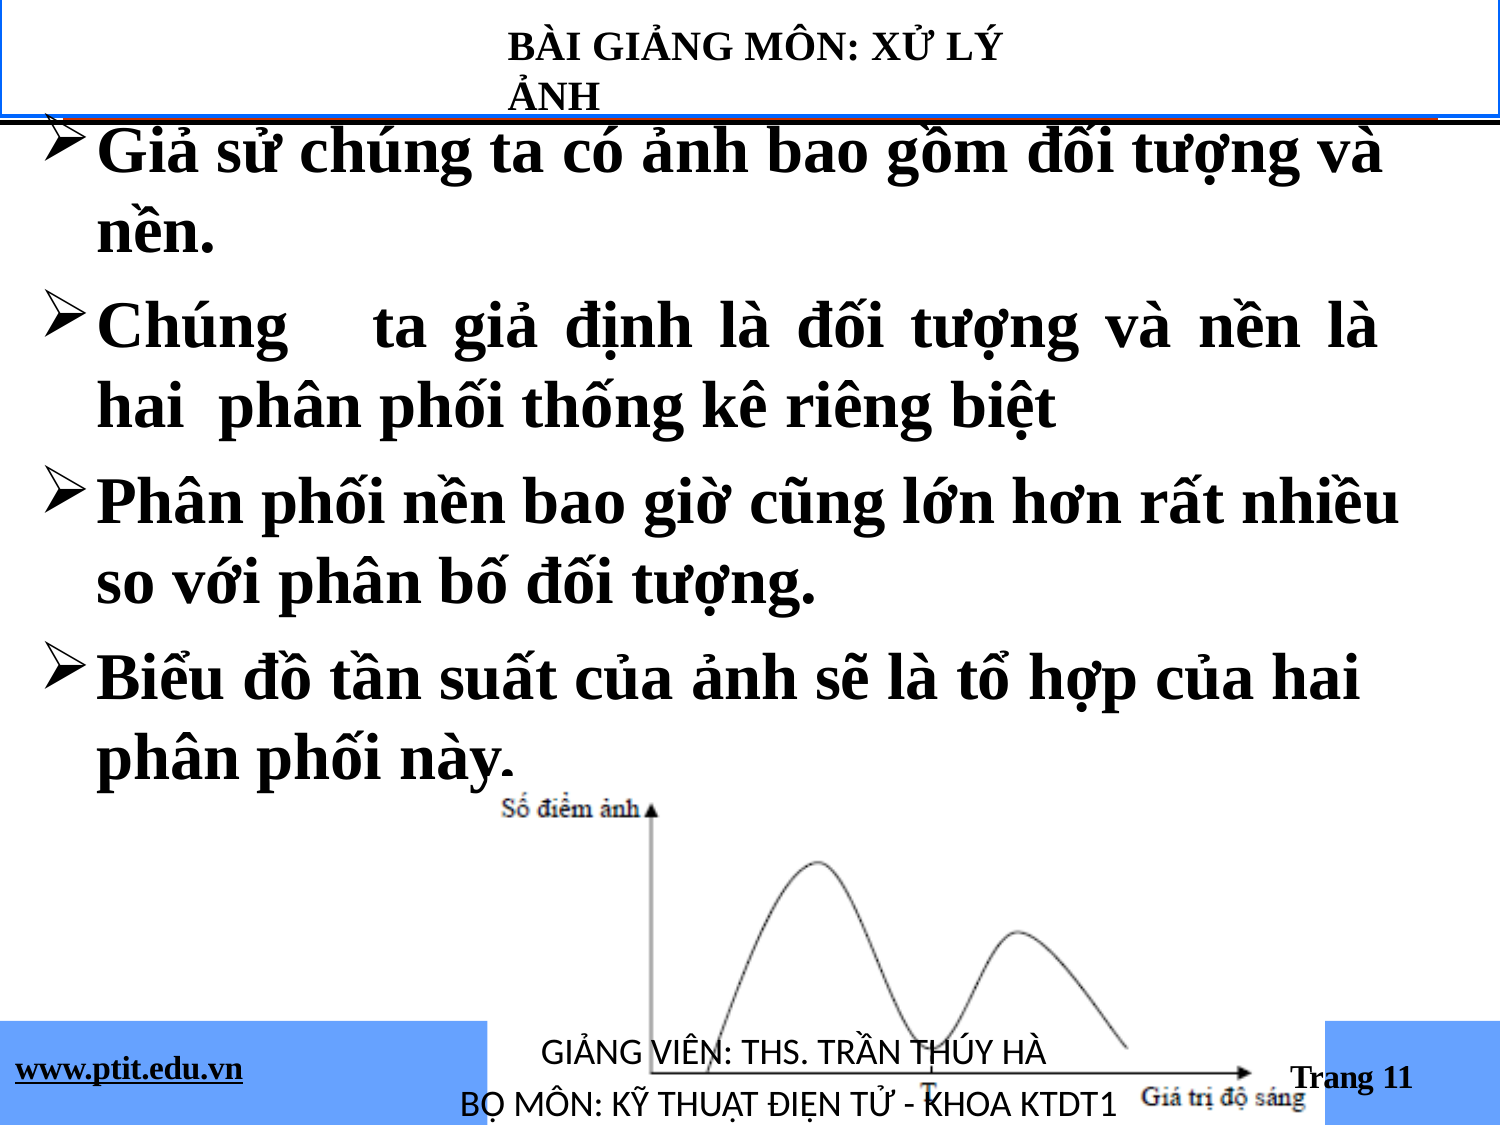

BÀI GIẢNG MÔN: XỬ LÝ ẢNH
Giả sử chúng ta có ảnh bao gồm đối tượng và  nền.
Chúng	ta	giả	định	là	đối	tượng	và	nền	là	hai  phân phối thống kê riêng biệt
Phân phối nền bao giờ cũng lớn hơn rất nhiều  so với phân bố đối tượng.
Biểu đồ tần suất của ảnh sẽ là tổ hợp của hai  phân phối này.

GIẢNG VIÊN: THS. TRẦN THÚY HÀ
BỘ MÔN: KỸ THUẬT ĐIỆN TỬ - KHOA KTDT1
www.ptit.edu.vn
Trang 11